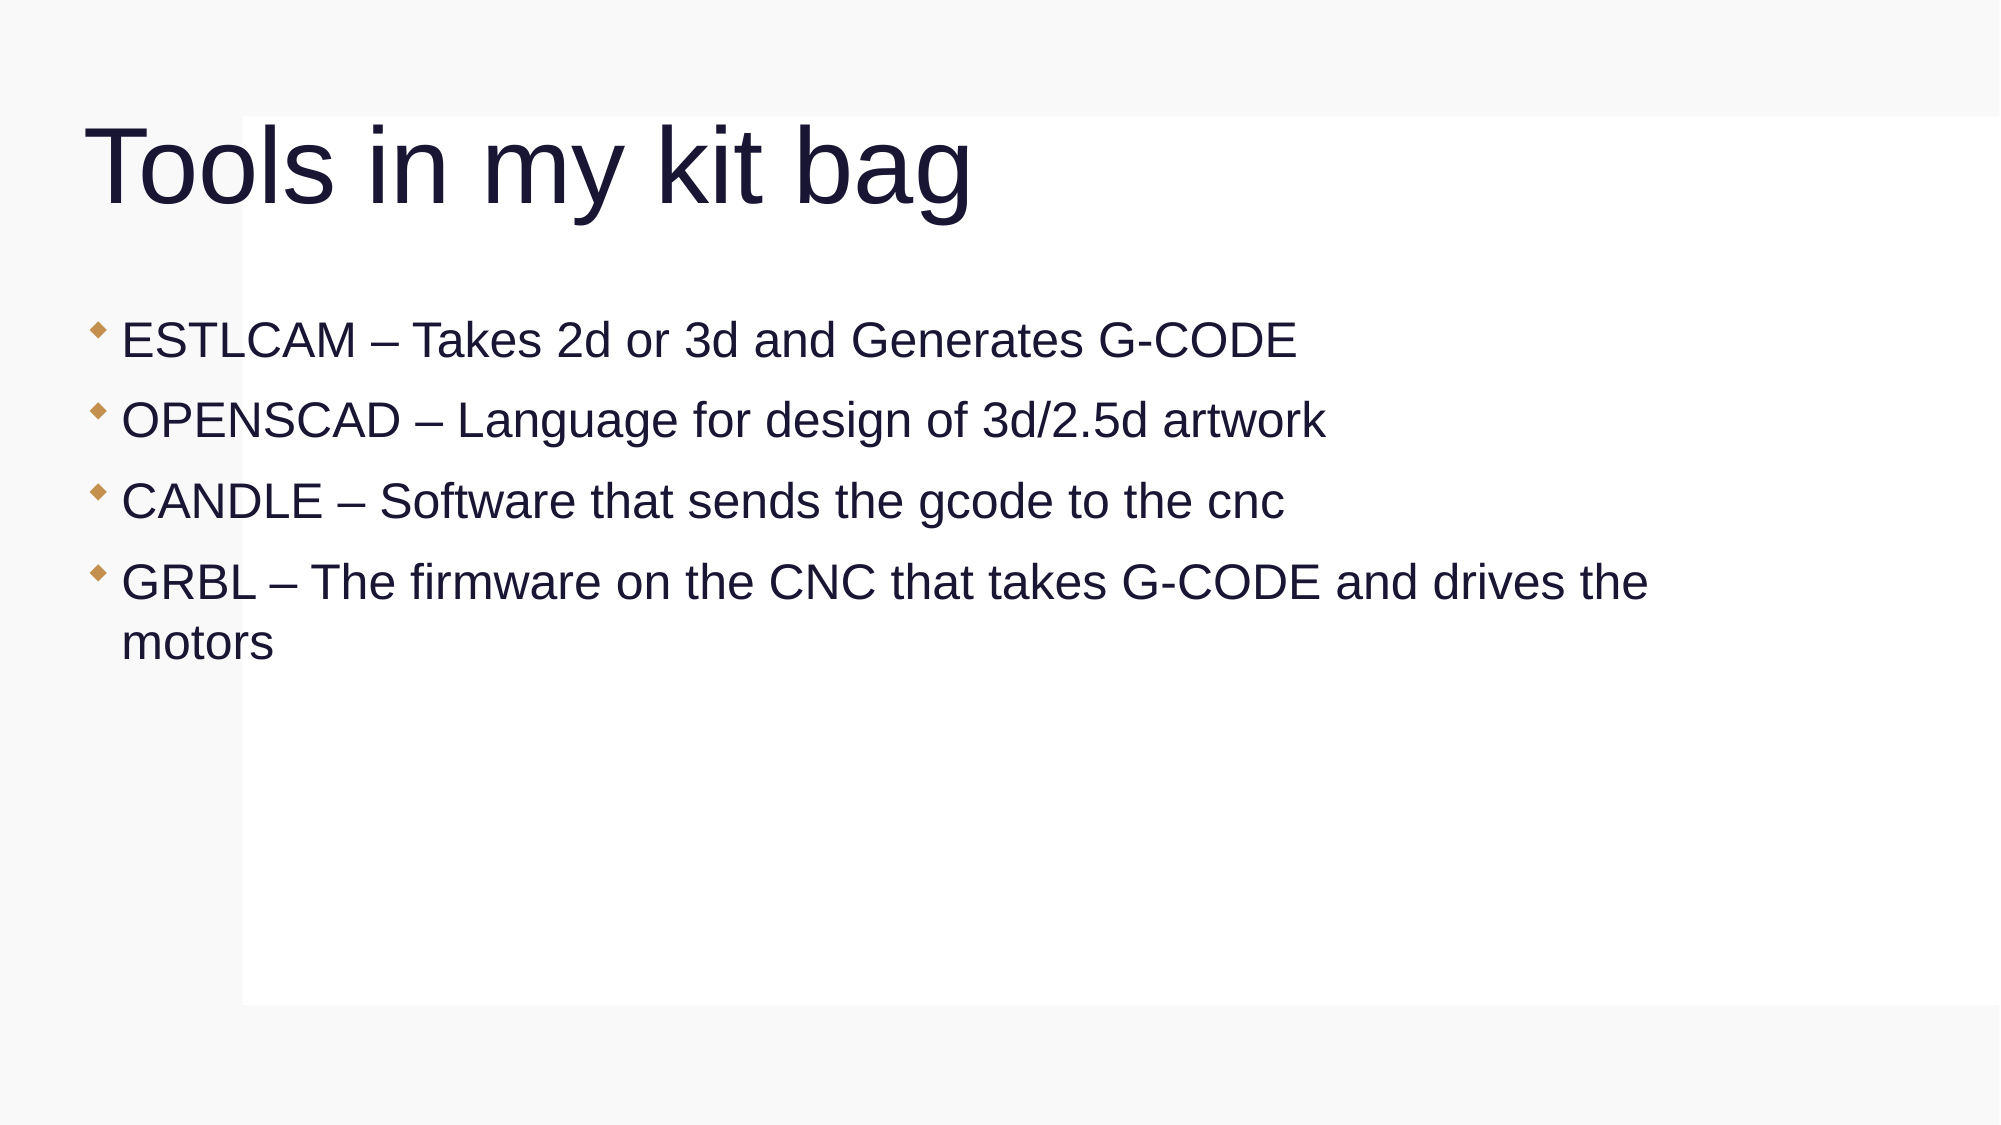

# Tools in my kit bag
ESTLCAM – Takes 2d or 3d and Generates G-CODE
OPENSCAD – Language for design of 3d/2.5d artwork
CANDLE – Software that sends the gcode to the cnc
GRBL – The firmware on the CNC that takes G-CODE and drives the motors